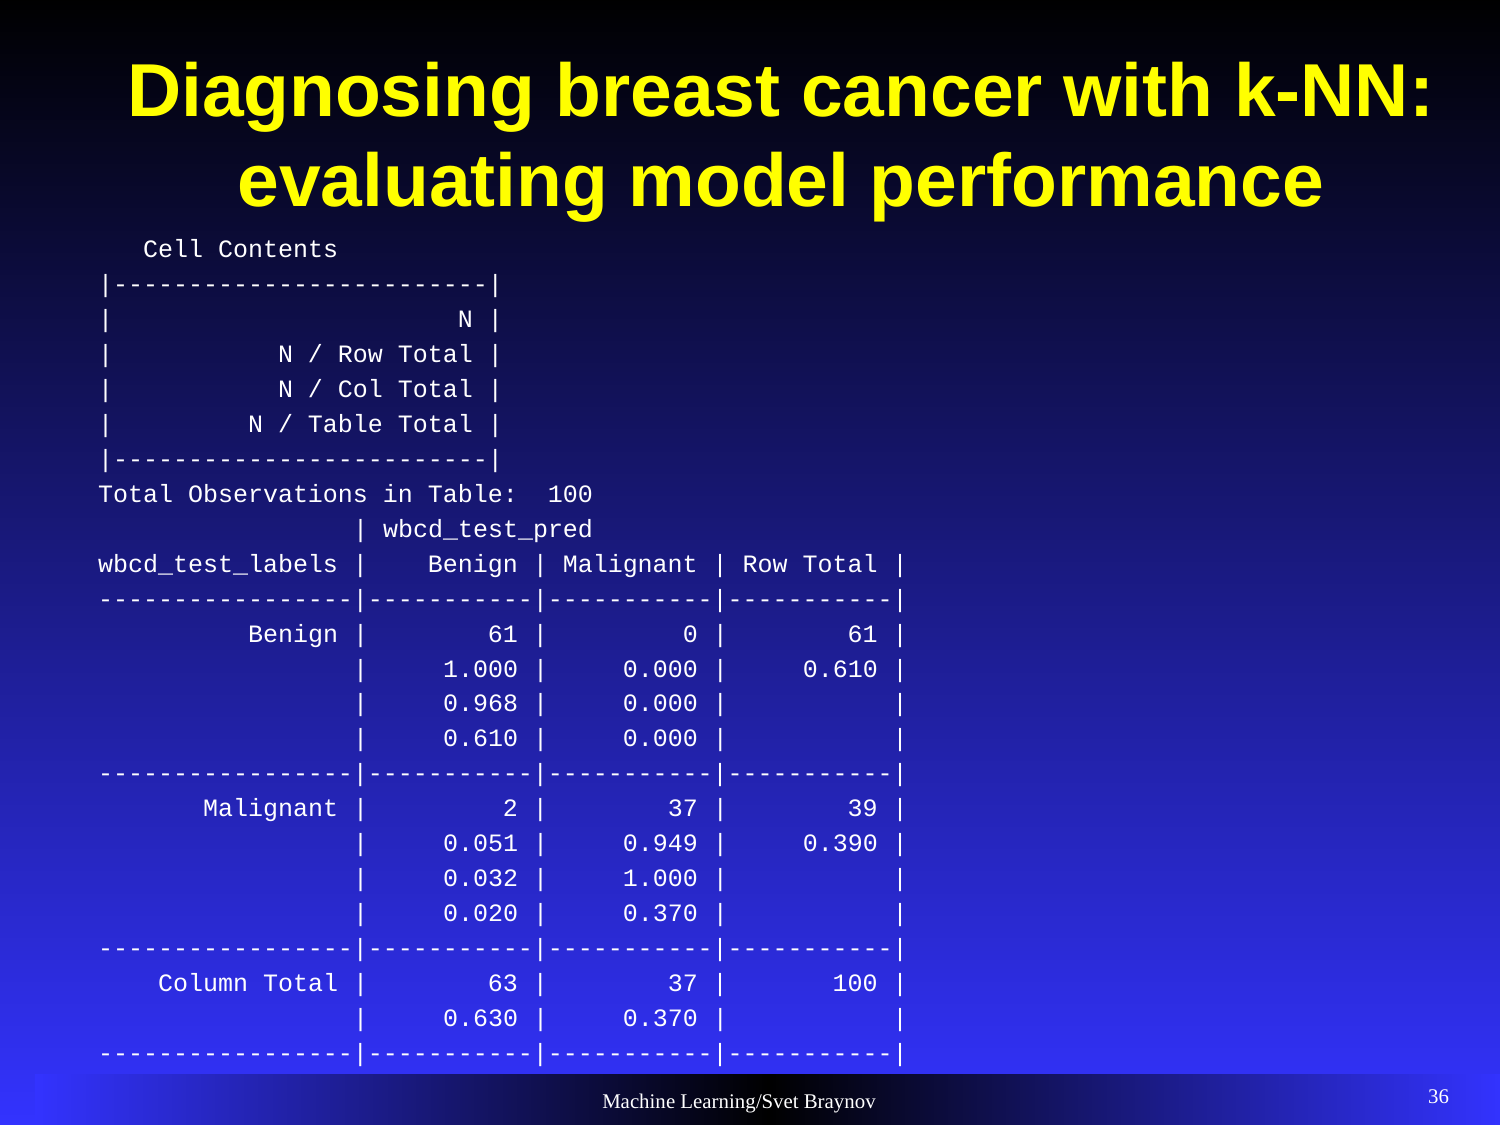

# Diagnosing breast cancer with k-NN: evaluating model performance
   Cell Contents
|-------------------------|
|                       N |
|           N / Row Total |
|           N / Col Total |
|         N / Table Total |
|-------------------------|
Total Observations in Table:  100
                 | wbcd_test_pred
wbcd_test_labels |    Benign | Malignant | Row Total |
-----------------|-----------|-----------|-----------|
          Benign |        61 |         0 |        61 |
                 |     1.000 |     0.000 |     0.610 |
                 |     0.968 |     0.000 |           |
                 |     0.610 |     0.000 |           |
-----------------|-----------|-----------|-----------|
       Malignant |         2 |        37 |        39 |
                 |     0.051 |     0.949 |     0.390 |
                 |     0.032 |     1.000 |           |
                 |     0.020 |     0.370 |           |
-----------------|-----------|-----------|-----------|
    Column Total |        63 |        37 |       100 |
                 |     0.630 |     0.370 |           |
-----------------|-----------|-----------|-----------|

36